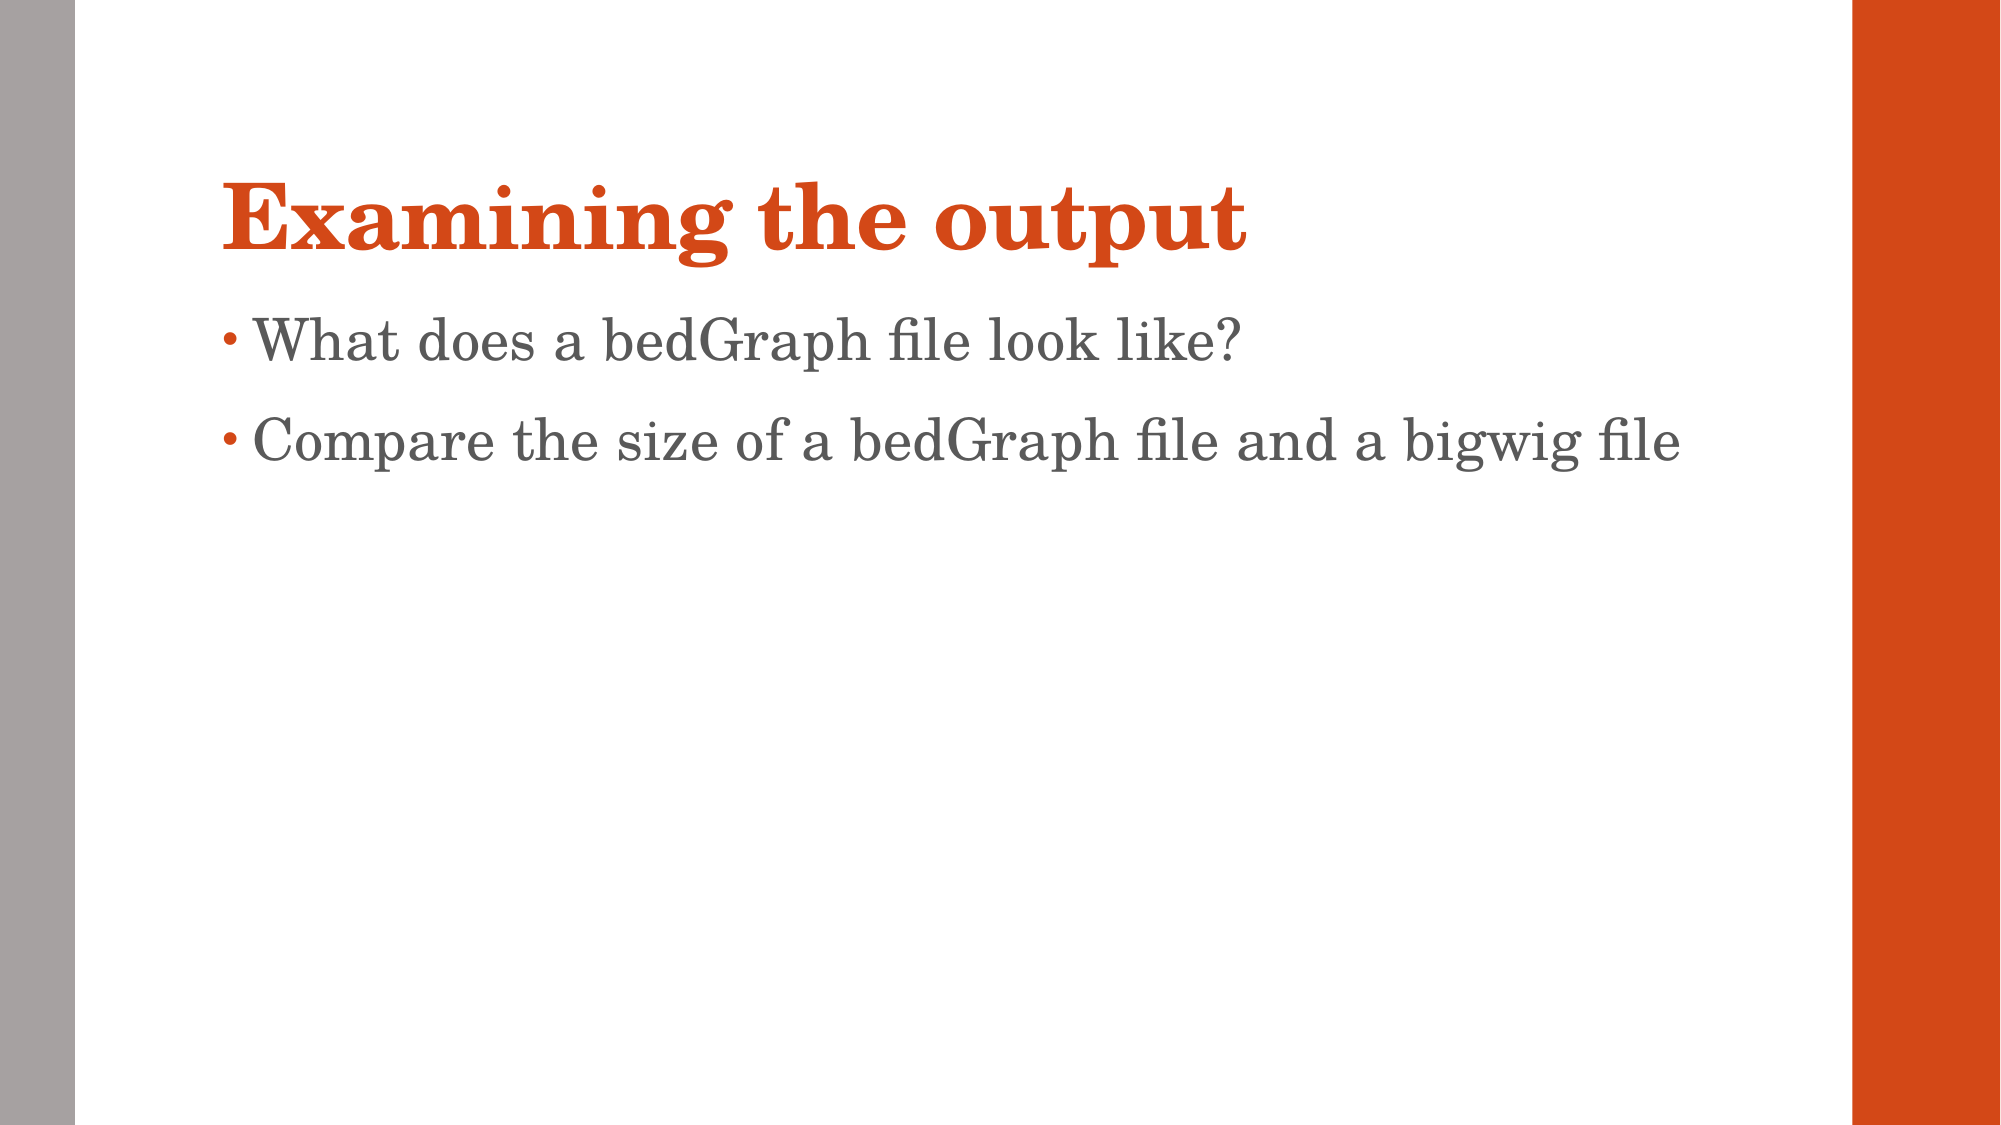

# Examining the output
What does a bedGraph file look like?
Compare the size of a bedGraph file and a bigwig file